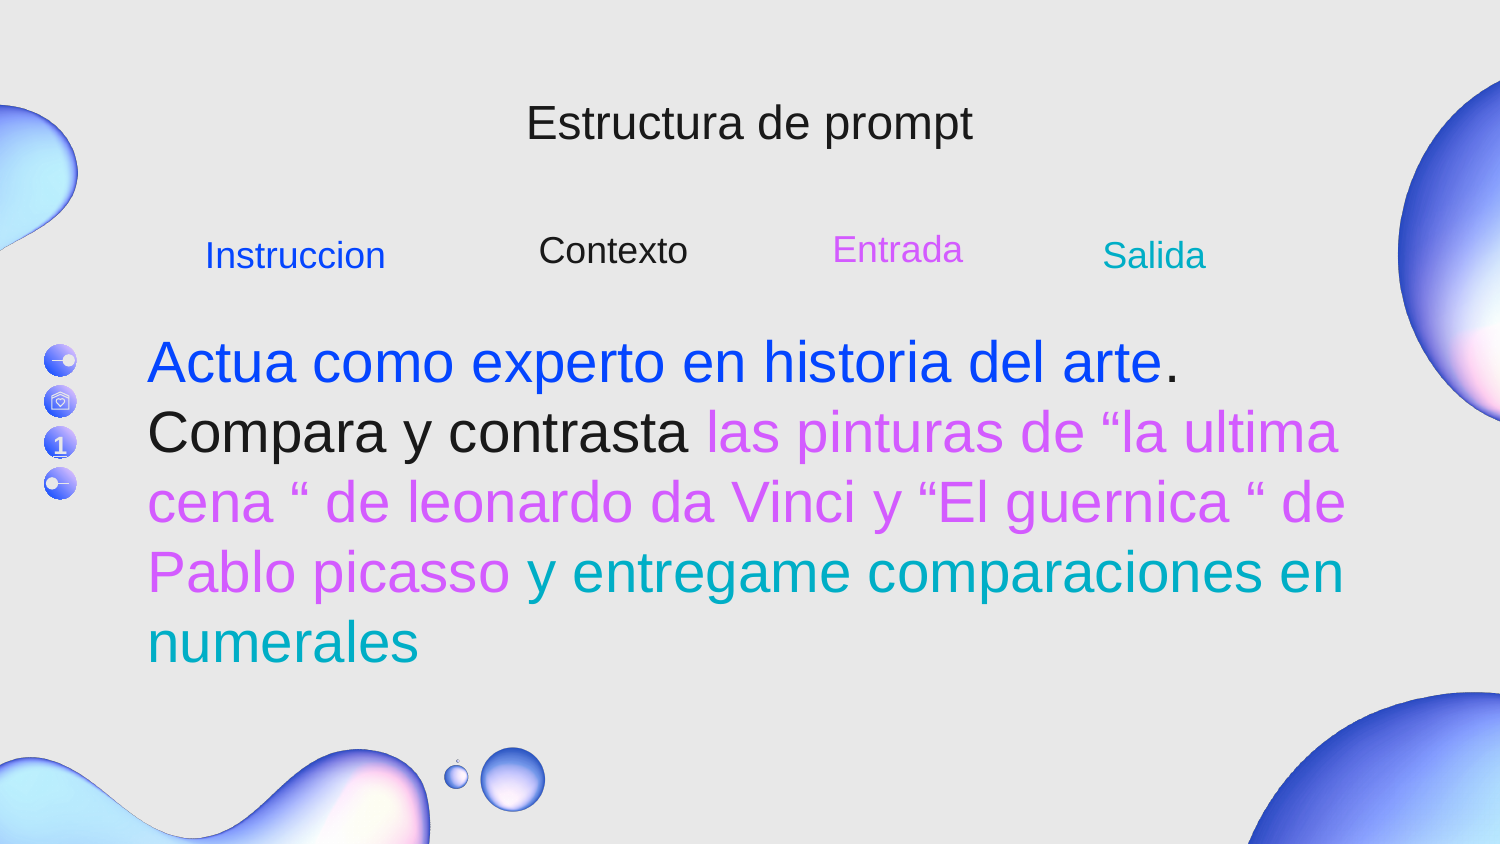

Estructura de prompt
Entrada
Contexto
# Instruccion
Salida
Actua como experto en historia del arte. Compara y contrasta las pinturas de “la ultima cena “ de leonardo da Vinci y “El guernica “ de Pablo picasso y entregame comparaciones en numerales

1